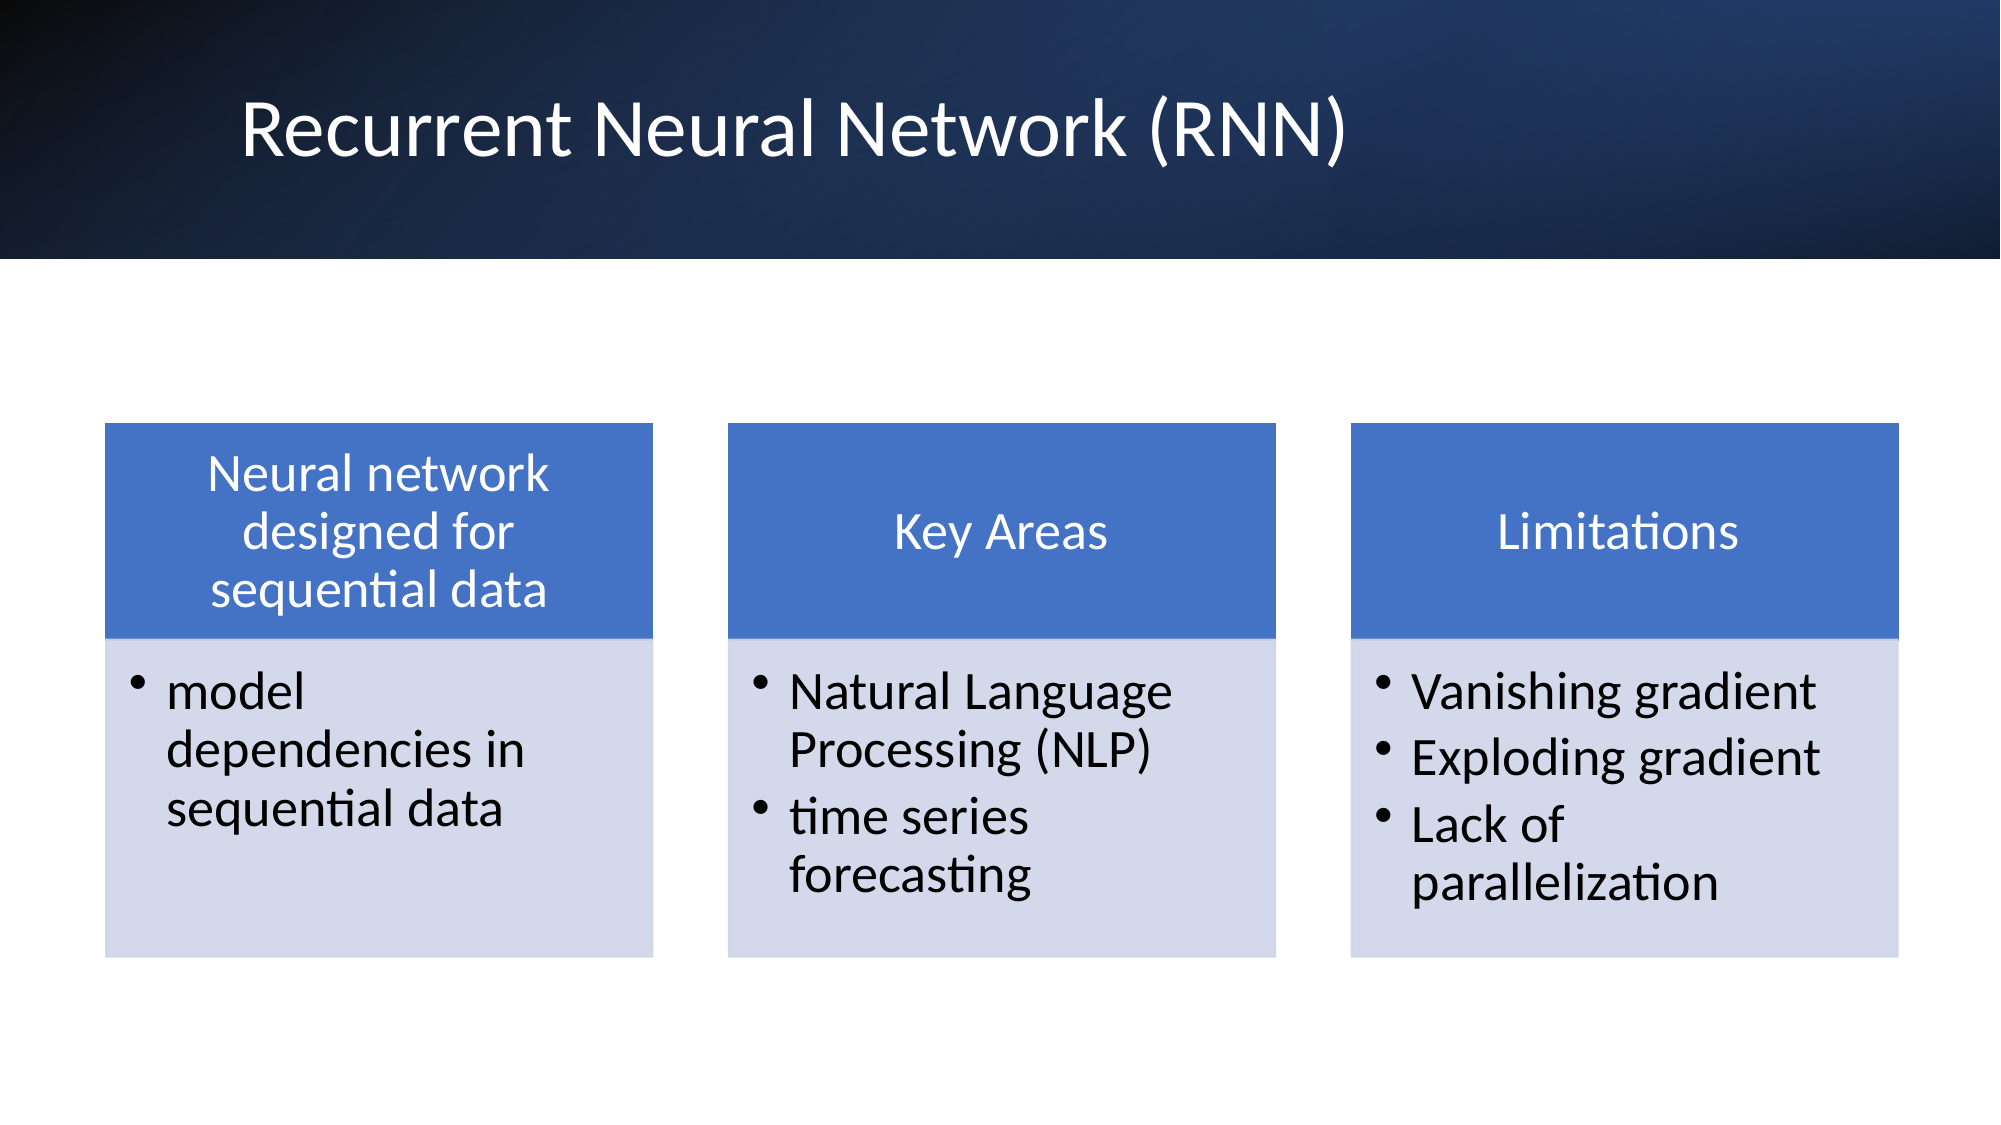

# Recurrent Neural Network (RNN)
Neural network designed for sequential data
model dependencies in sequential data
Key Areas
Natural Language Processing (NLP)
time series forecasting
Limitations
Vanishing gradient
Exploding gradient
Lack of parallelization